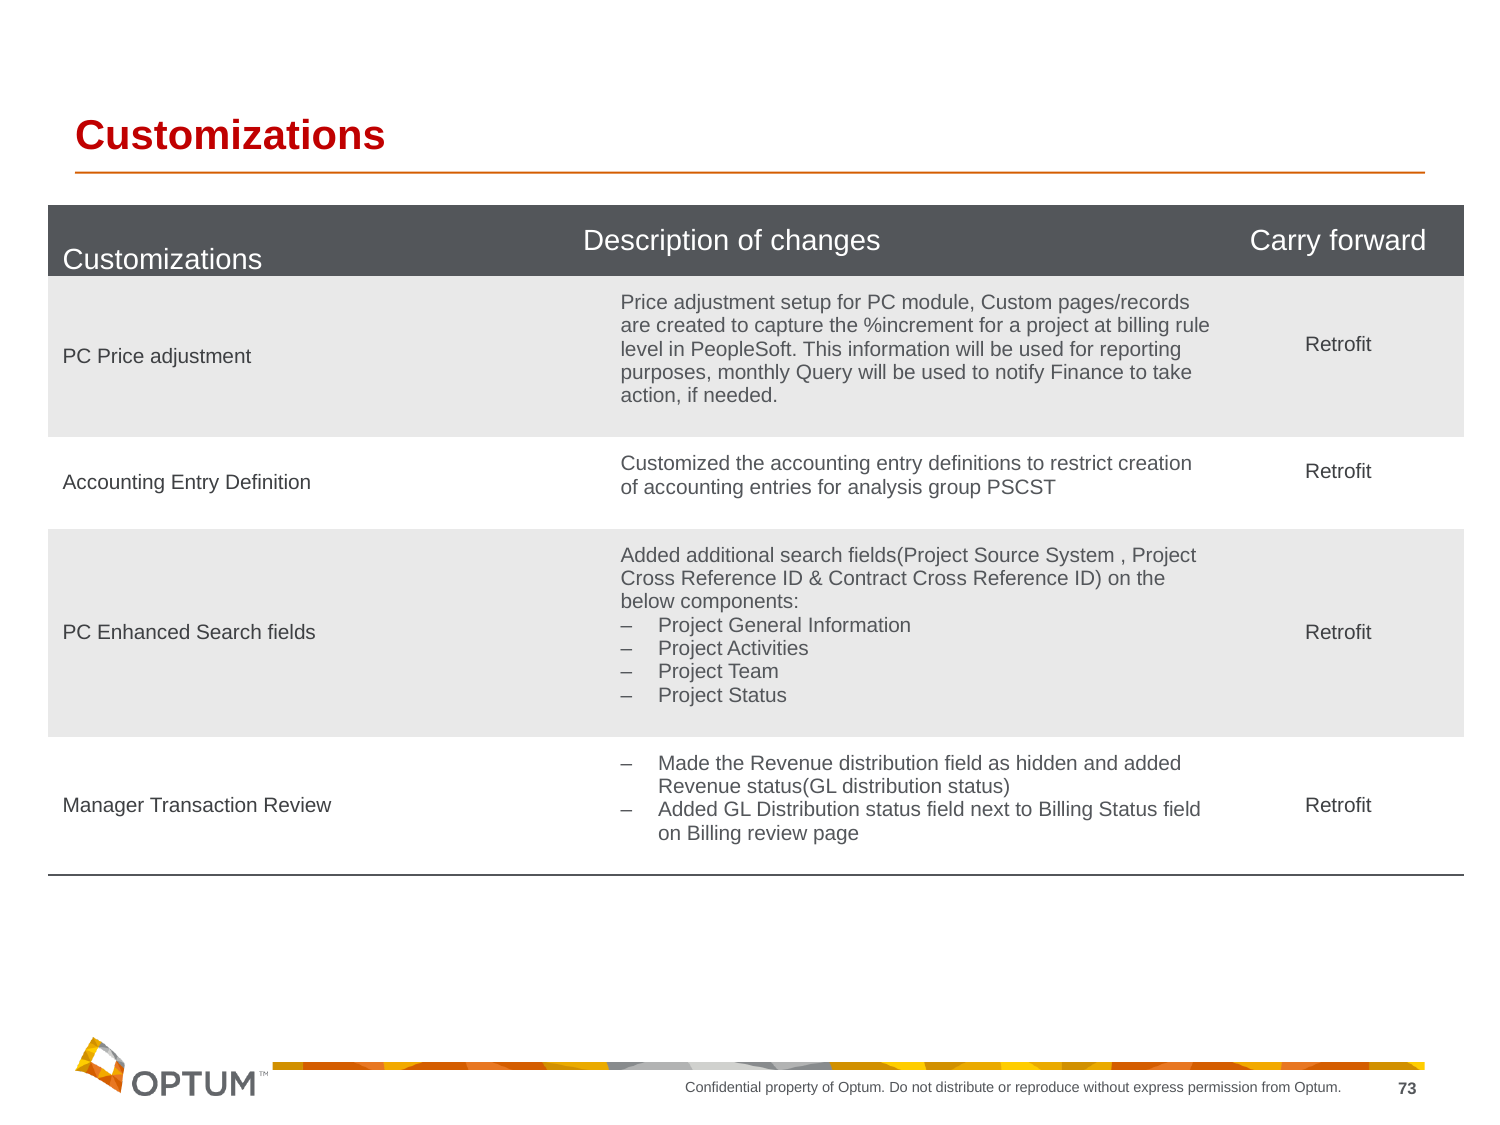

# Customizations
| Customizations | Description of changes | Carry forward |
| --- | --- | --- |
| PC Price adjustment | Price adjustment setup for PC module, Custom pages/records are created to capture the %increment for a project at billing rule level in PeopleSoft. This information will be used for reporting purposes, monthly Query will be used to notify Finance to take action, if needed. | Retrofit |
| Accounting Entry Definition | Customized the accounting entry definitions to restrict creation of accounting entries for analysis group PSCST | Retrofit |
| PC Enhanced Search fields | Added additional search fields(Project Source System , Project Cross Reference ID & Contract Cross Reference ID) on the below components: Project General Information Project Activities Project Team Project Status | Retrofit |
| Manager Transaction Review | Made the Revenue distribution field as hidden and added Revenue status(GL distribution status) Added GL Distribution status field next to Billing Status field on Billing review page | Retrofit |